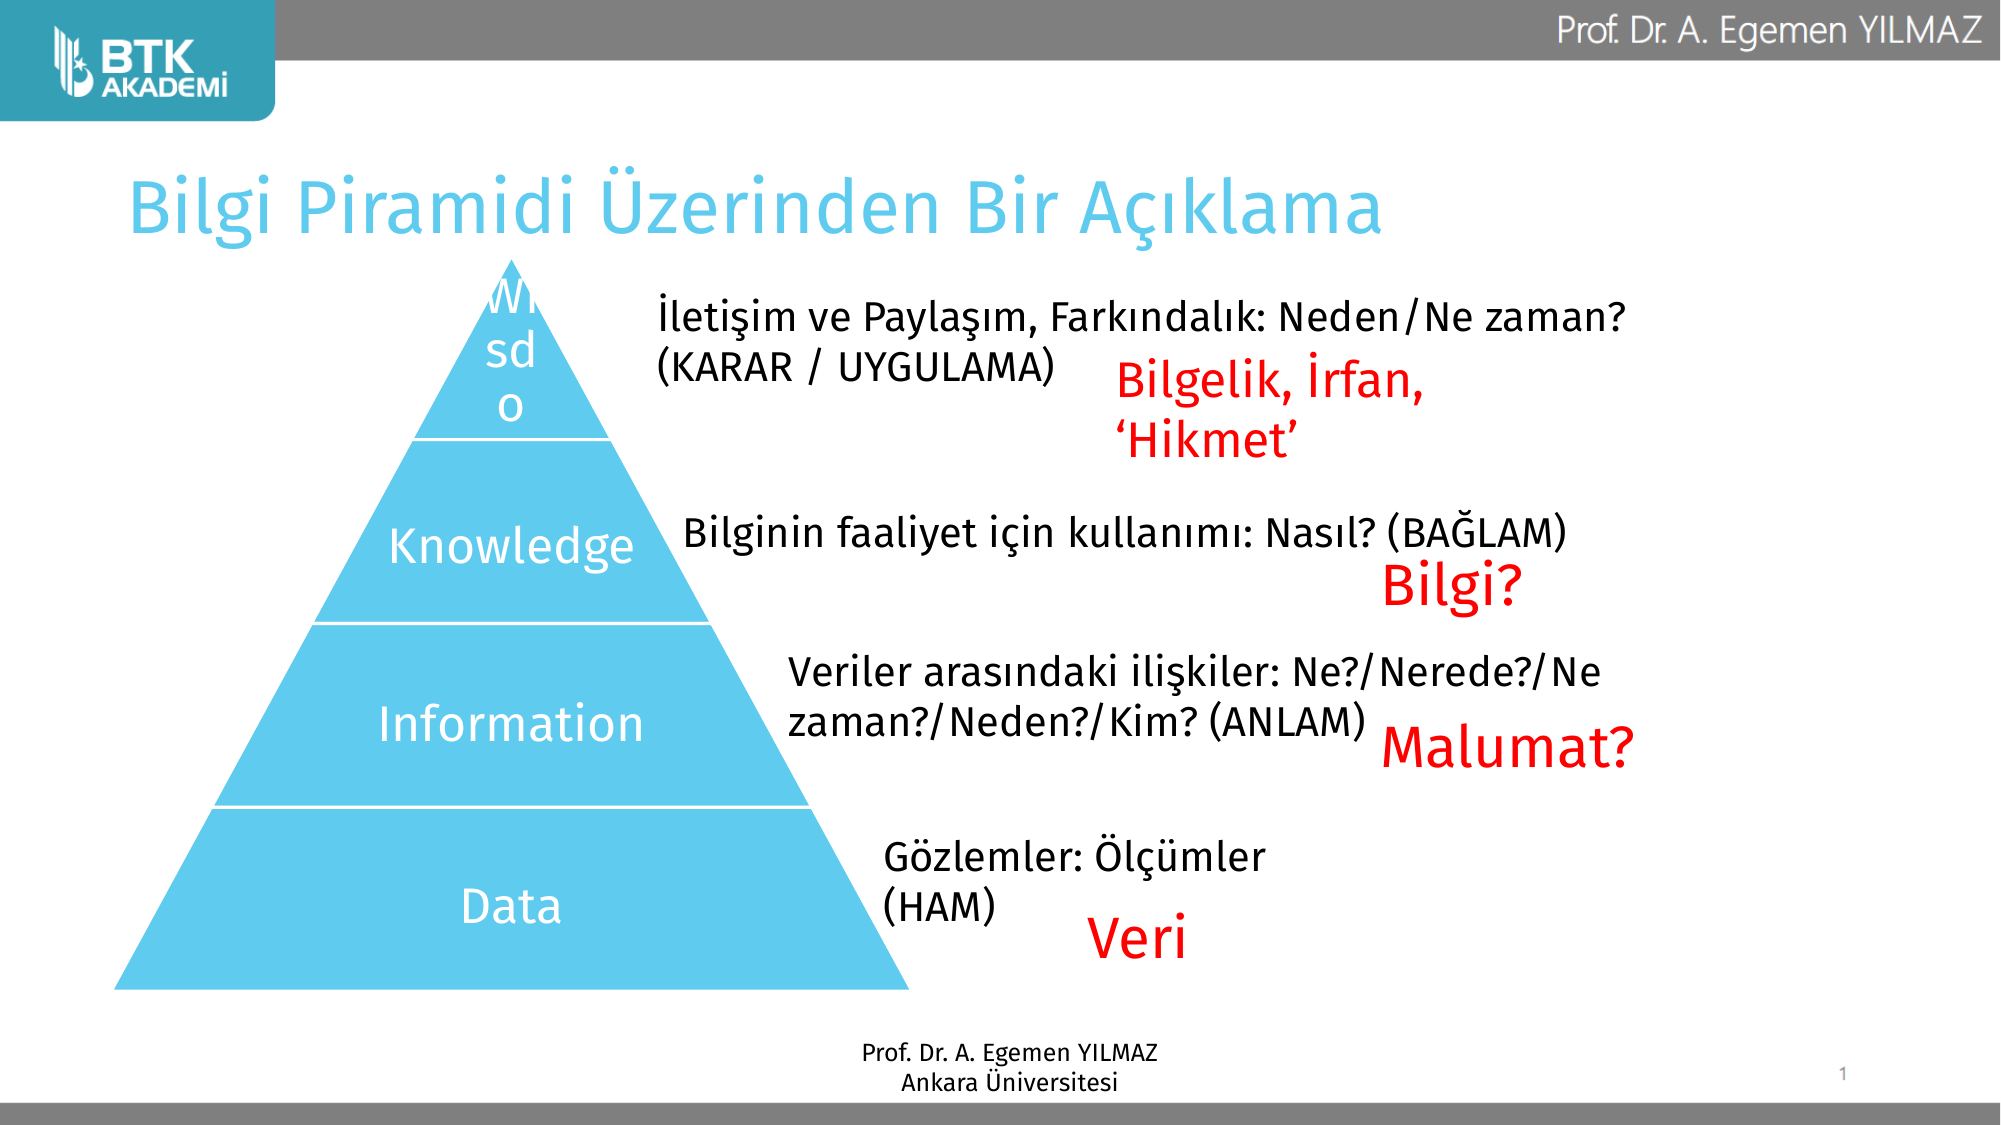

# Bilgi Piramidi Üzerinden Bir Açıklama
Wisdom
Knowledge
Information
Data
İletişim ve Paylaşım, Farkındalık: Neden/Ne zaman?
(KARAR / UYGULAMA)
Bilgelik, İrfan,
‘Hikmet’
Bilginin faaliyet için kullanımı: Nasıl? (BAĞLAM)
Bilgi?
Veriler arasındaki ilişkiler: Ne?/Nerede?/Ne zaman?/Neden?/Kim? (ANLAM)
Malumat?
Gözlemler: Ölçümler
(HAM)
Veri
Prof. Dr. A. Egemen YILMAZ
Ankara Üniversitesi